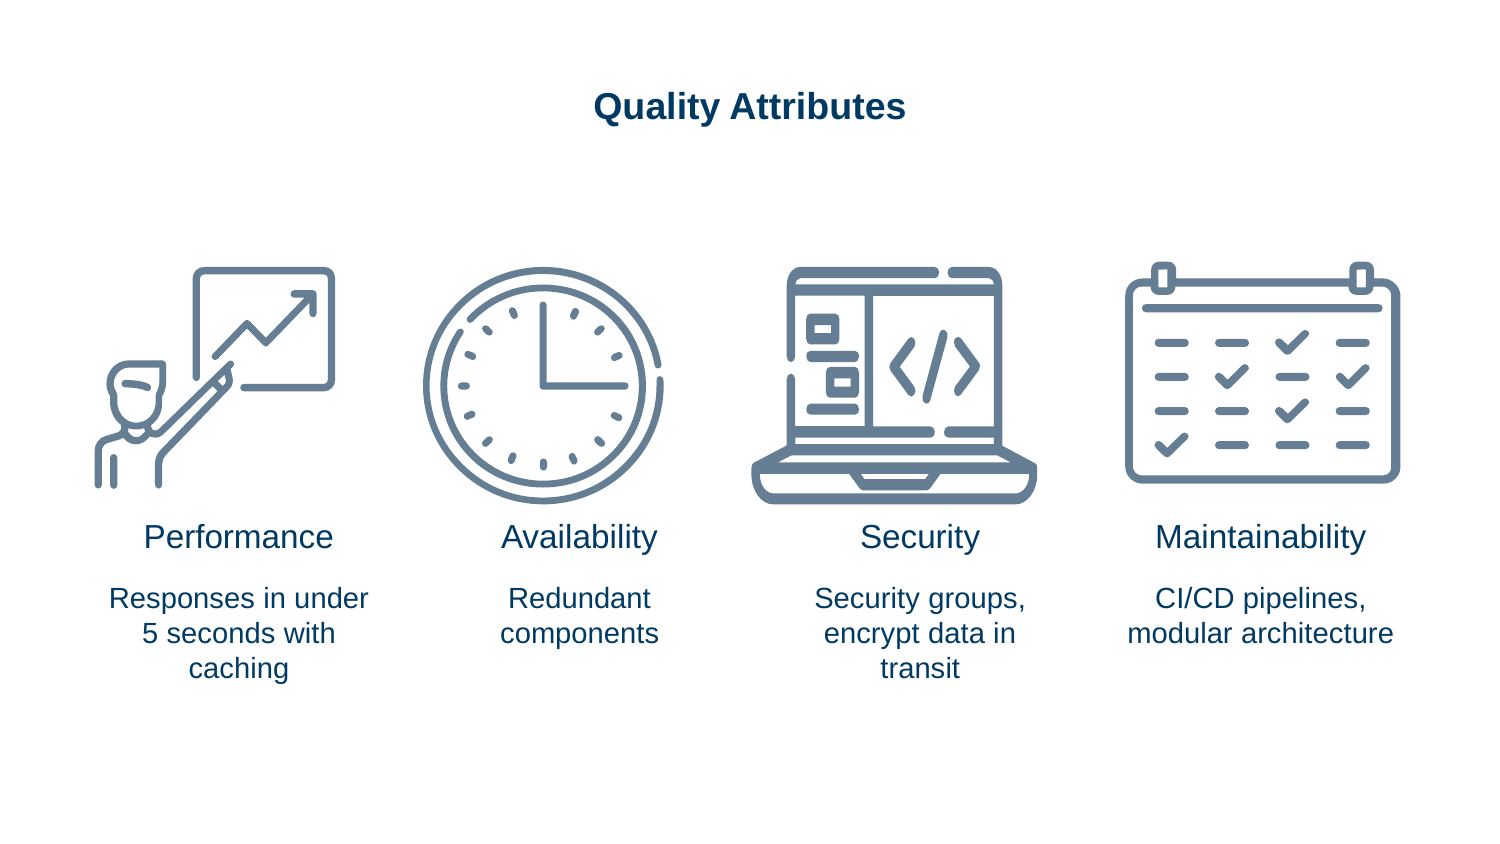

Quality Attributes

# Performance
Security
Maintainability
Availability
Responses in under 5 seconds with caching
Redundant components
Security groups, encrypt data in transit
CI/CD pipelines, modular architecture